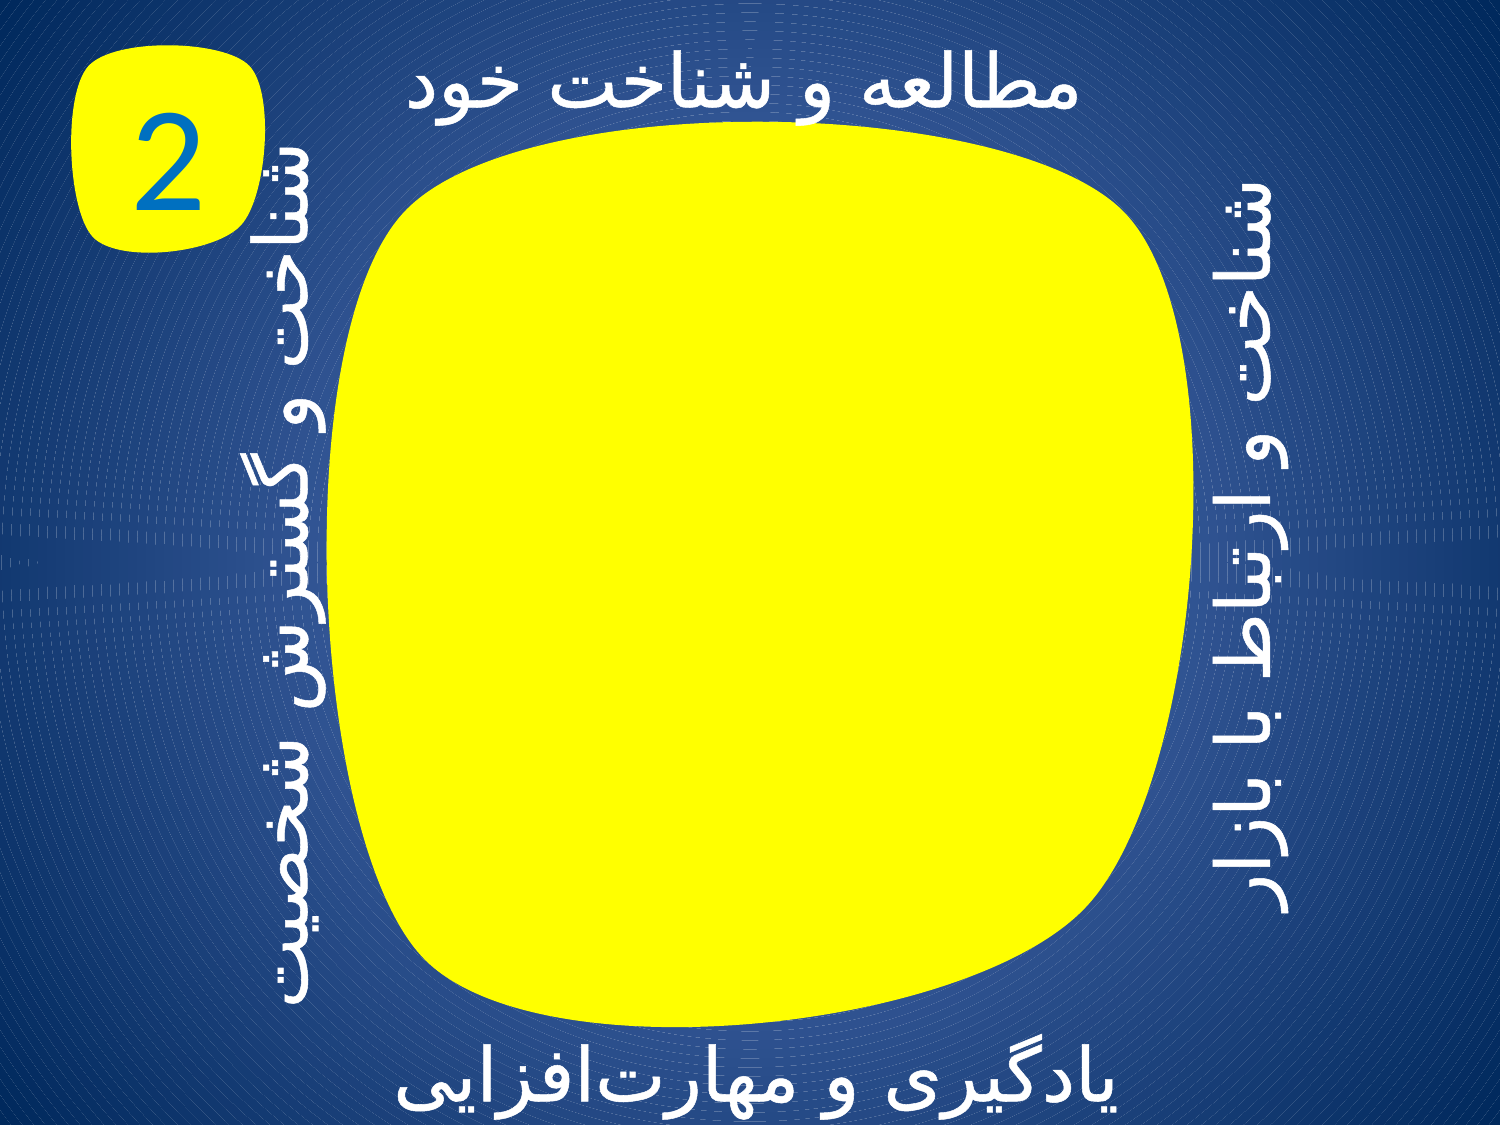

مطالعه و شناخت خود
2

شناخت و گسترش شخصیت
شناخت و ارتباط با بازار
یادگیری و مهارت‌افزایی